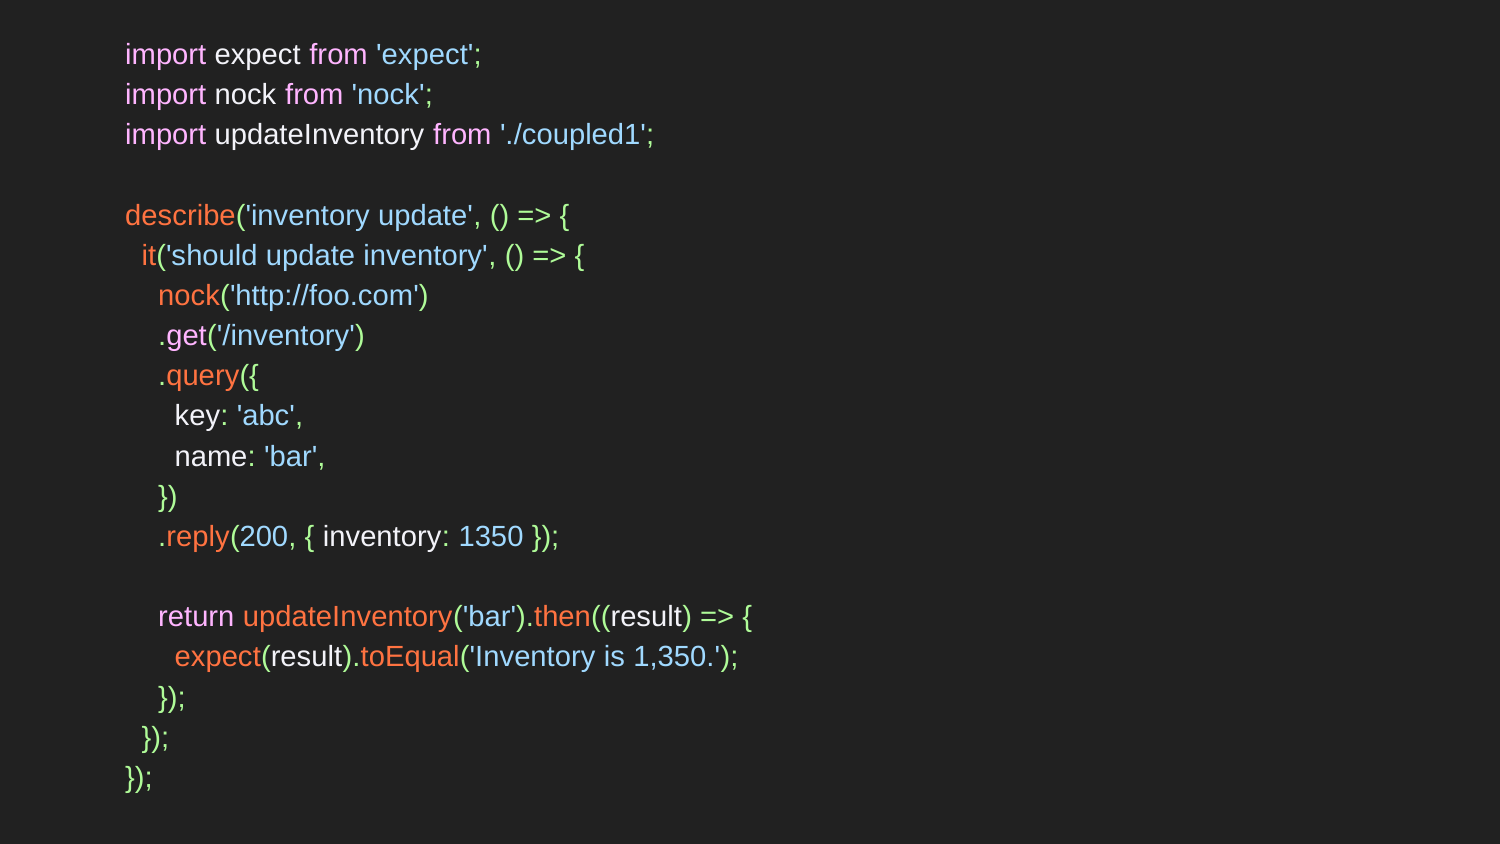

import expect from 'expect';
import nock from 'nock';
import updateInventory from './coupled1';

describe('inventory update', () => {
  it('should update inventory', () => {
    nock('http://foo.com')
    .get('/inventory')
    .query({
      key: 'abc',
      name: 'bar',
    })
    .reply(200, { inventory: 1350 });

    return updateInventory('bar').then((result) => {
      expect(result).toEqual('Inventory is 1,350.');
    });
  });
});